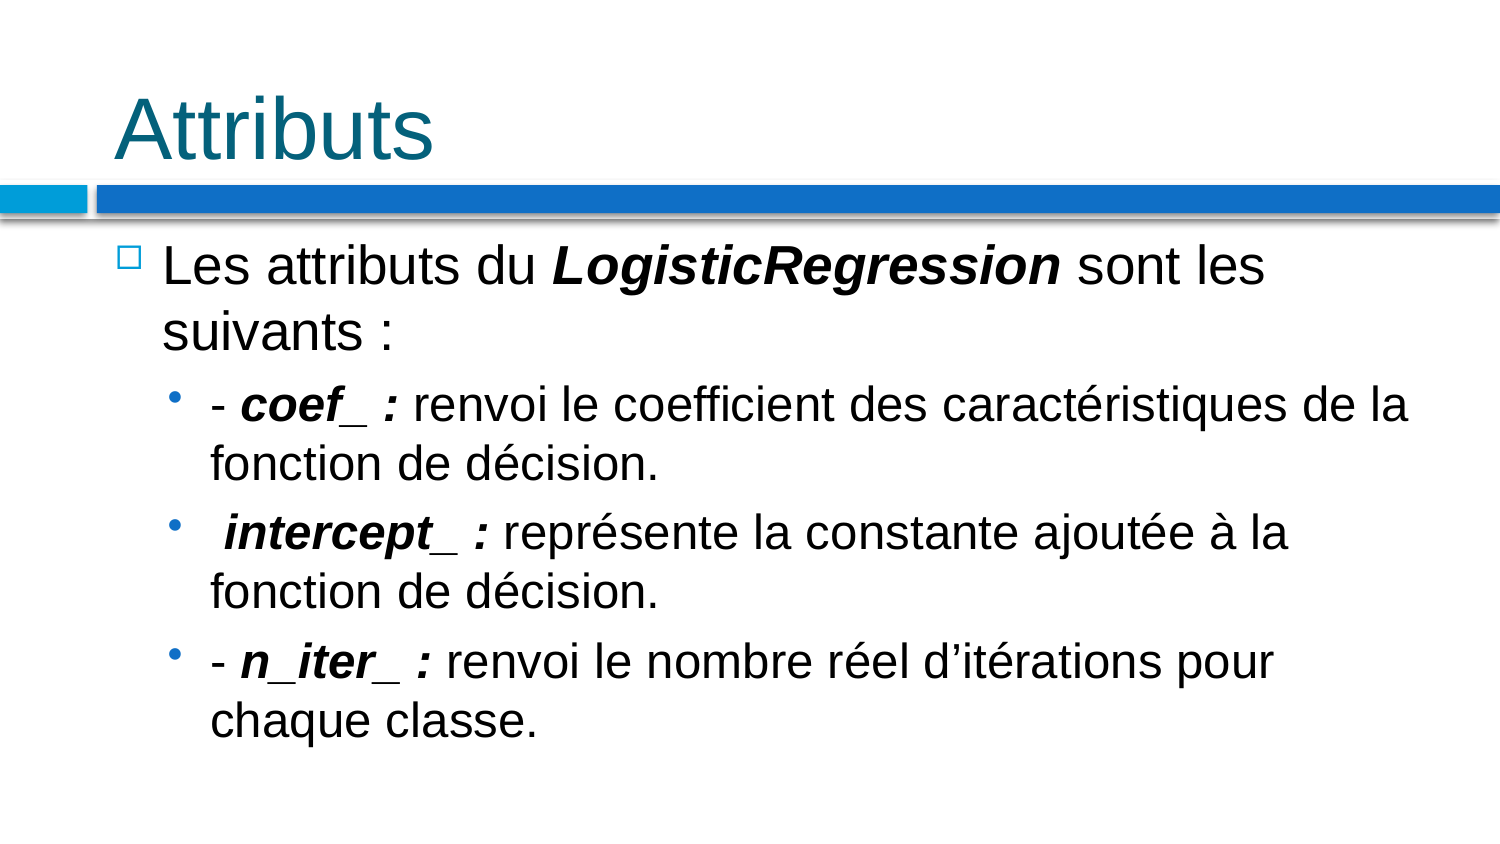

# Attributs
Les attributs du LogisticRegression sont les suivants :
- coef_ : renvoi le coefficient des caractéristiques de la fonction de décision.
 intercept_ : représente la constante ajoutée à la fonction de décision.
- n_iter_ : renvoi le nombre réel d’itérations pour chaque classe.